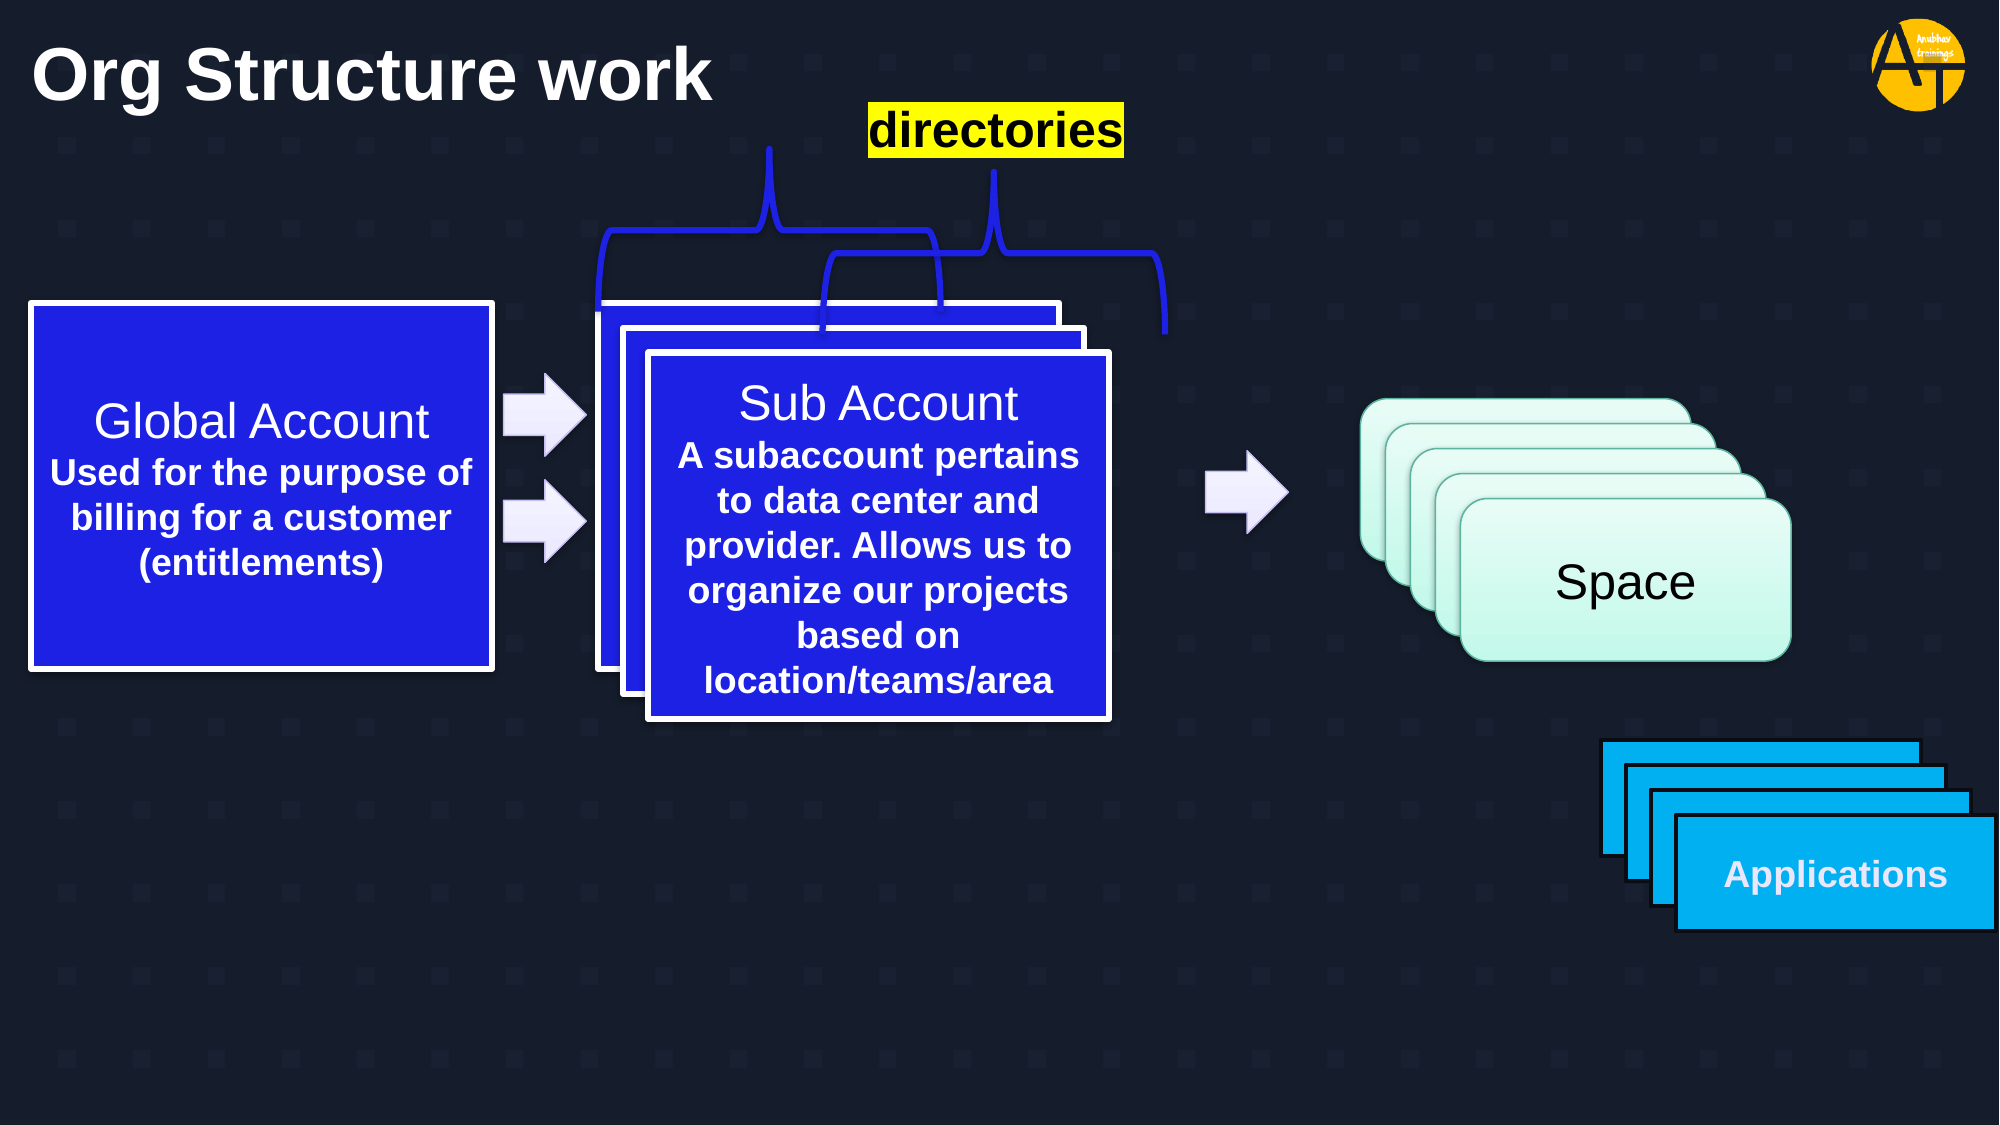

# Org Structure work

directories
Global Account
Used for the purpose of billing for a customer
(entitlements)
Sub Account
A subaccount pertains to data center and provider. Allows us to organize our projects based on location/teams/area
Sub Account
A subaccount pertains to data center and provider. Allows us to organize our projects based on location/teams/area
Sub Account
A subaccount pertains to data center and provider. Allows us to organize our projects based on location/teams/area

Space
Space
Space

Space

Space
Applications
Applications
Applications
Applications